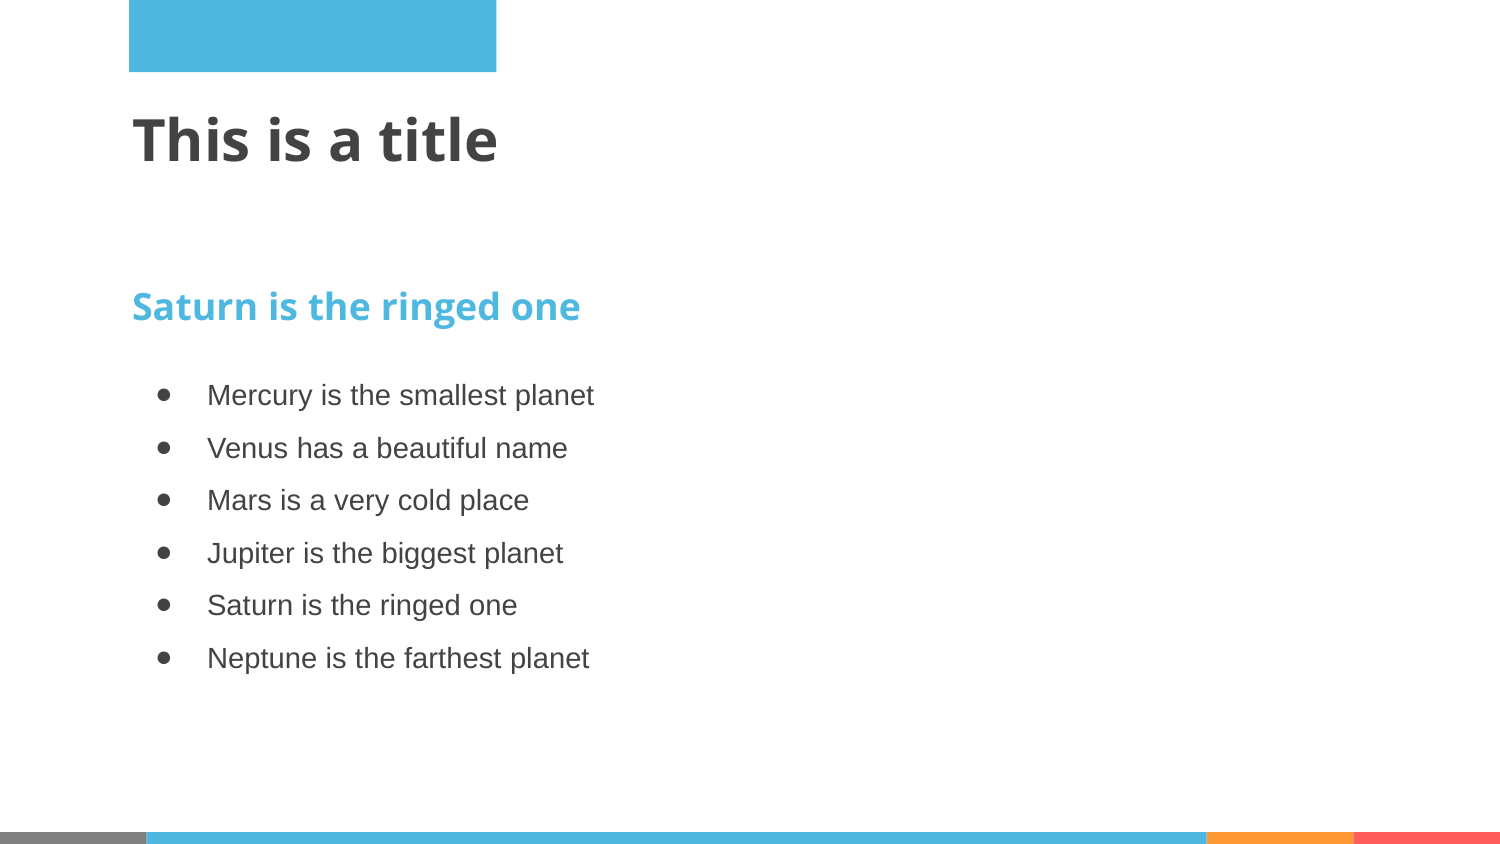

# This is a title
Saturn is the ringed one
Mercury is the smallest planet
Venus has a beautiful name
Mars is a very cold place
Jupiter is the biggest planet
Saturn is the ringed one
Neptune is the farthest planet